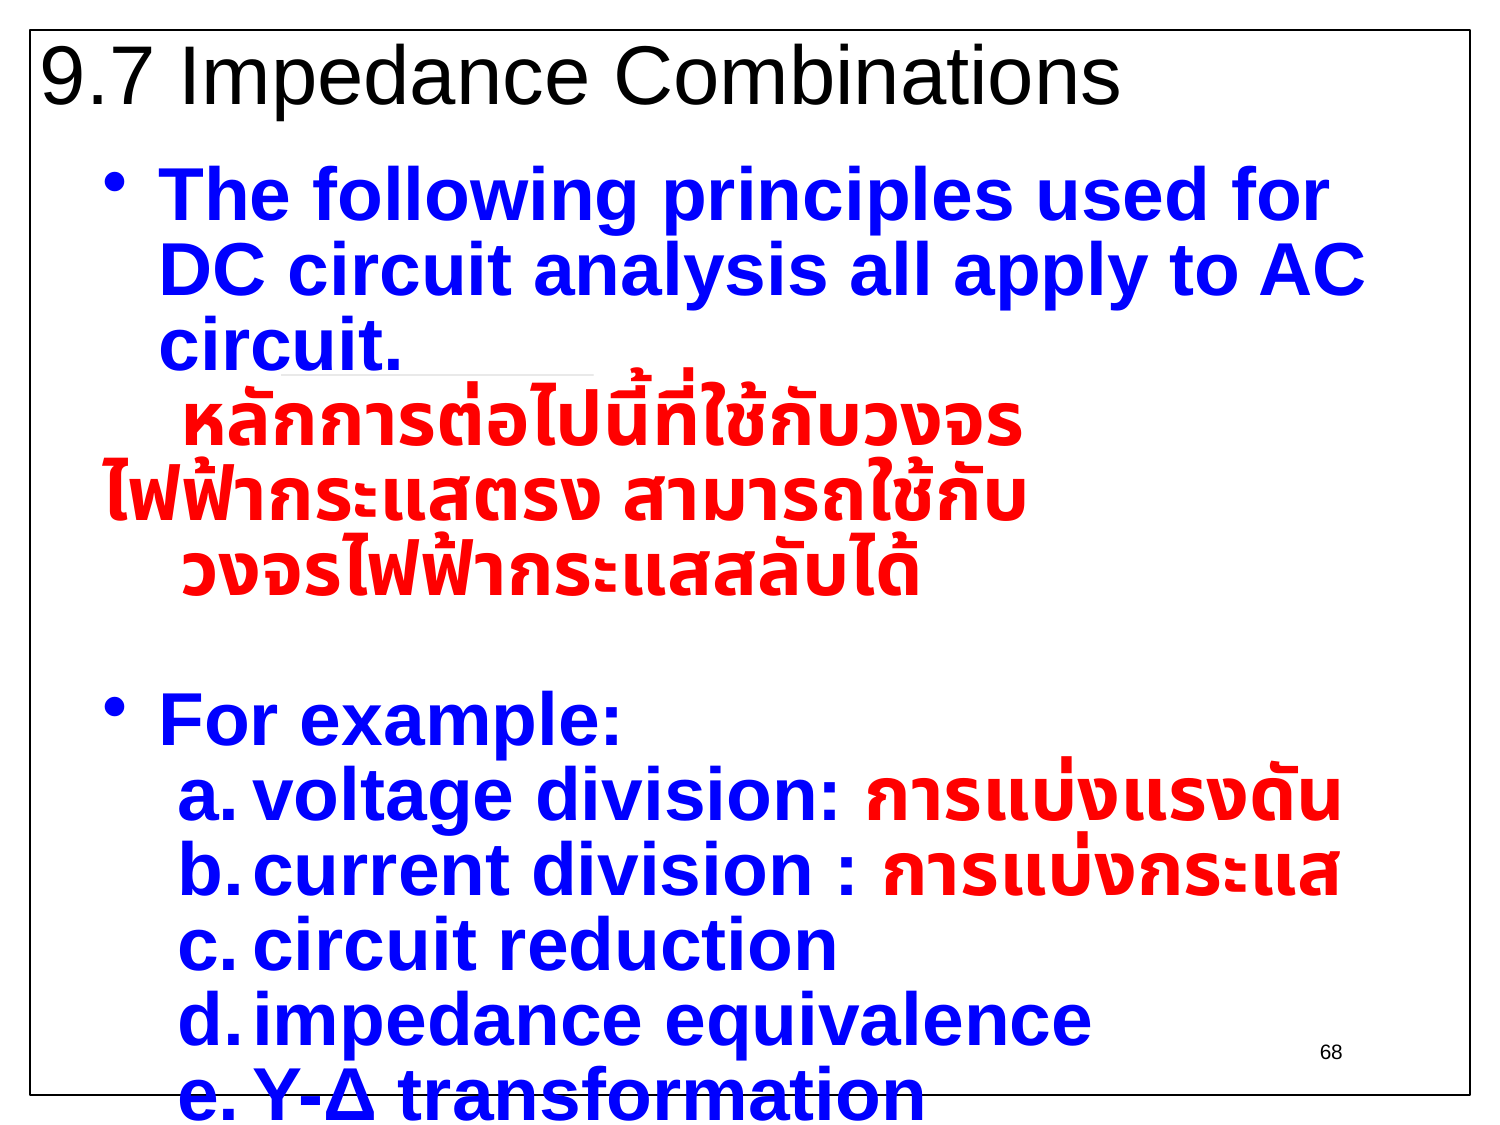

# 9.7 Impedance Combinations
The following principles used for DC circuit analysis all apply to AC circuit.
    หลักการต่อไปนี้ที่ใช้กับวงจรไฟฟ้ากระแสตรง สามารถใช้กับ
    วงจรไฟฟ้ากระแสสลับได้

For example:
voltage division: การแบ่งแรงดัน
current division : การแบ่งกระแส
circuit reduction
impedance equivalence
Y-Δ transformation

68